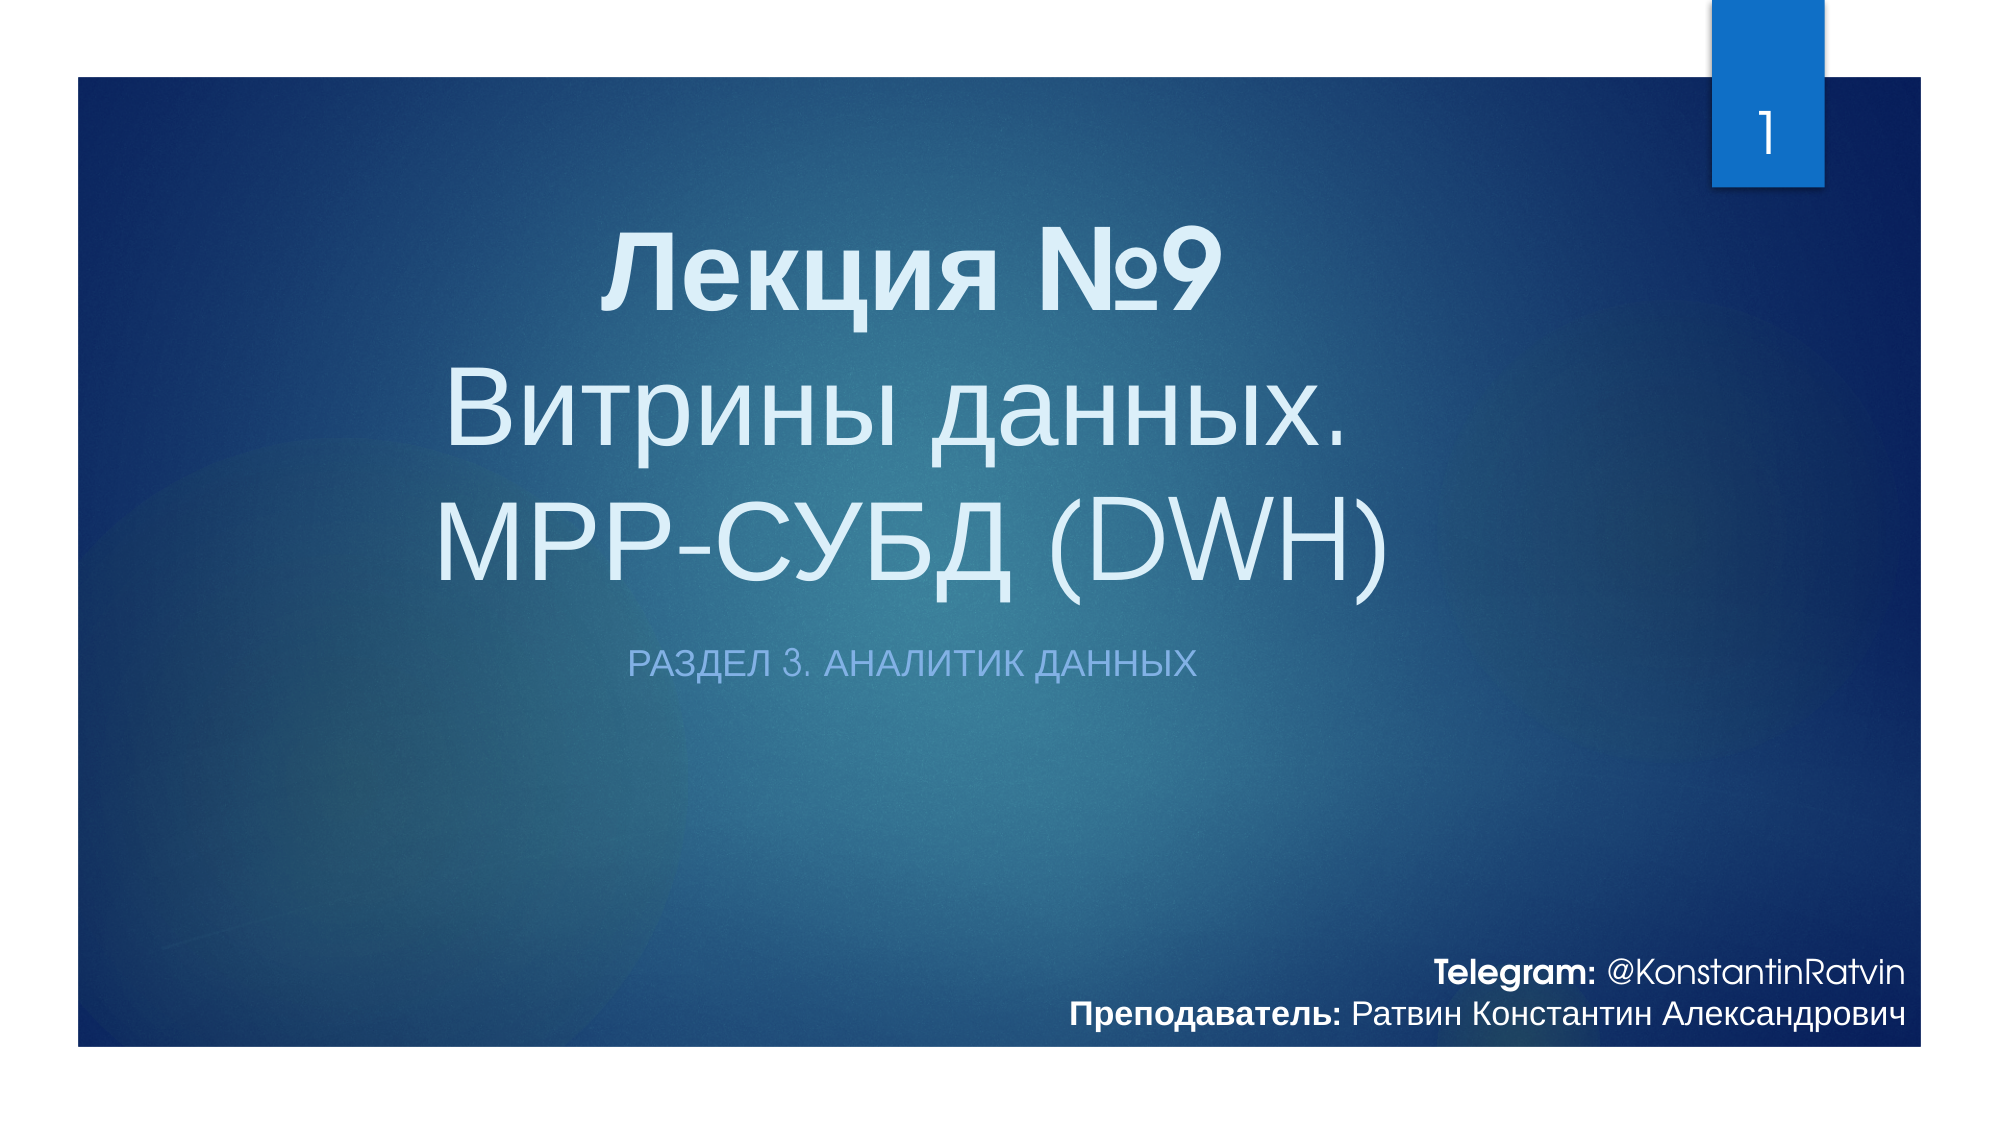

1
# Лекция №9 Витрины данных. МРР-СУБД (DWH)
Раздел 3. Аналитик данных
Telegram: @KonstantinRatvin
Преподаватель: Ратвин Константин Александрович